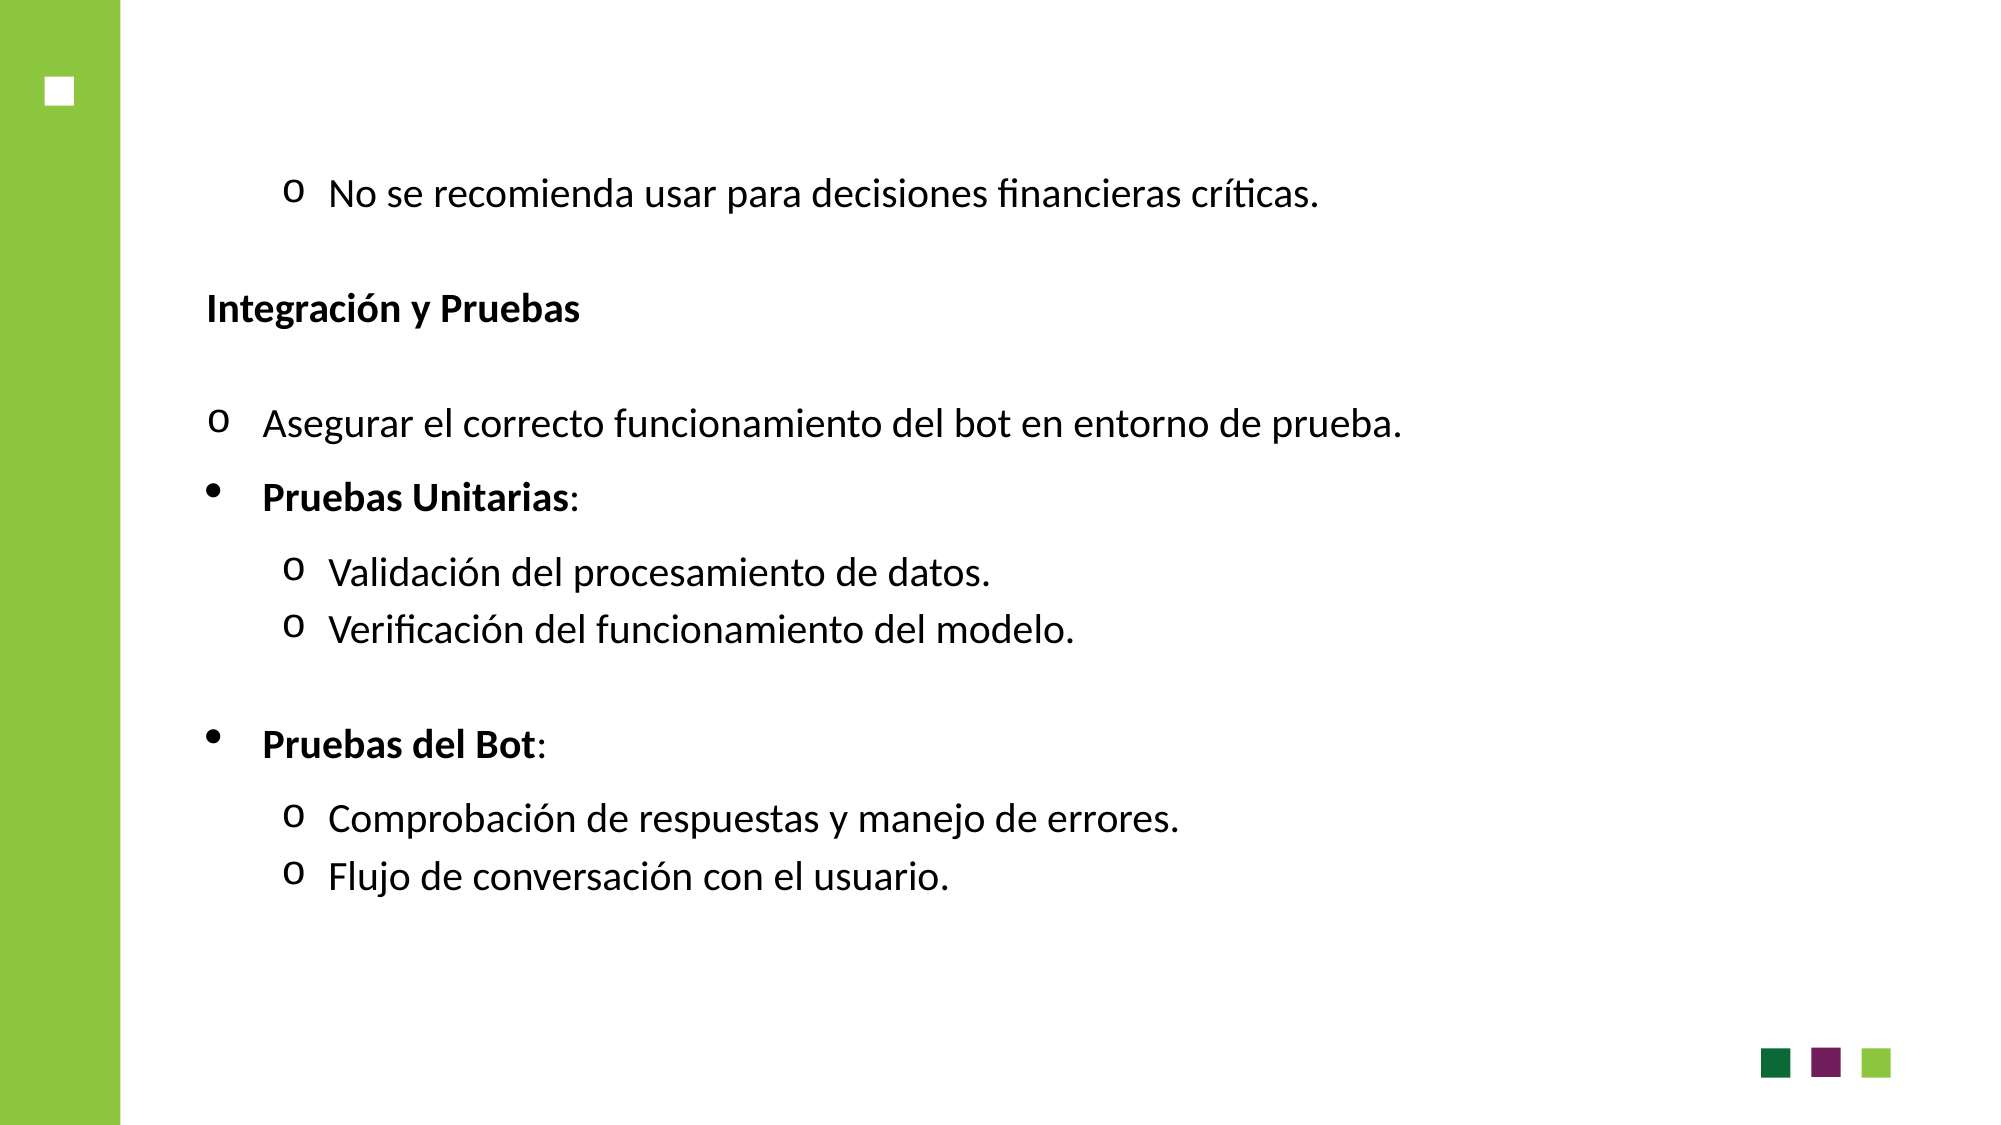

No se recomienda usar para decisiones financieras críticas.

Integración y Pruebas

Asegurar el correcto funcionamiento del bot en entorno de prueba.
Pruebas Unitarias:
Validación del procesamiento de datos.
Verificación del funcionamiento del modelo.

Pruebas del Bot:
Comprobación de respuestas y manejo de errores.
Flujo de conversación con el usuario.